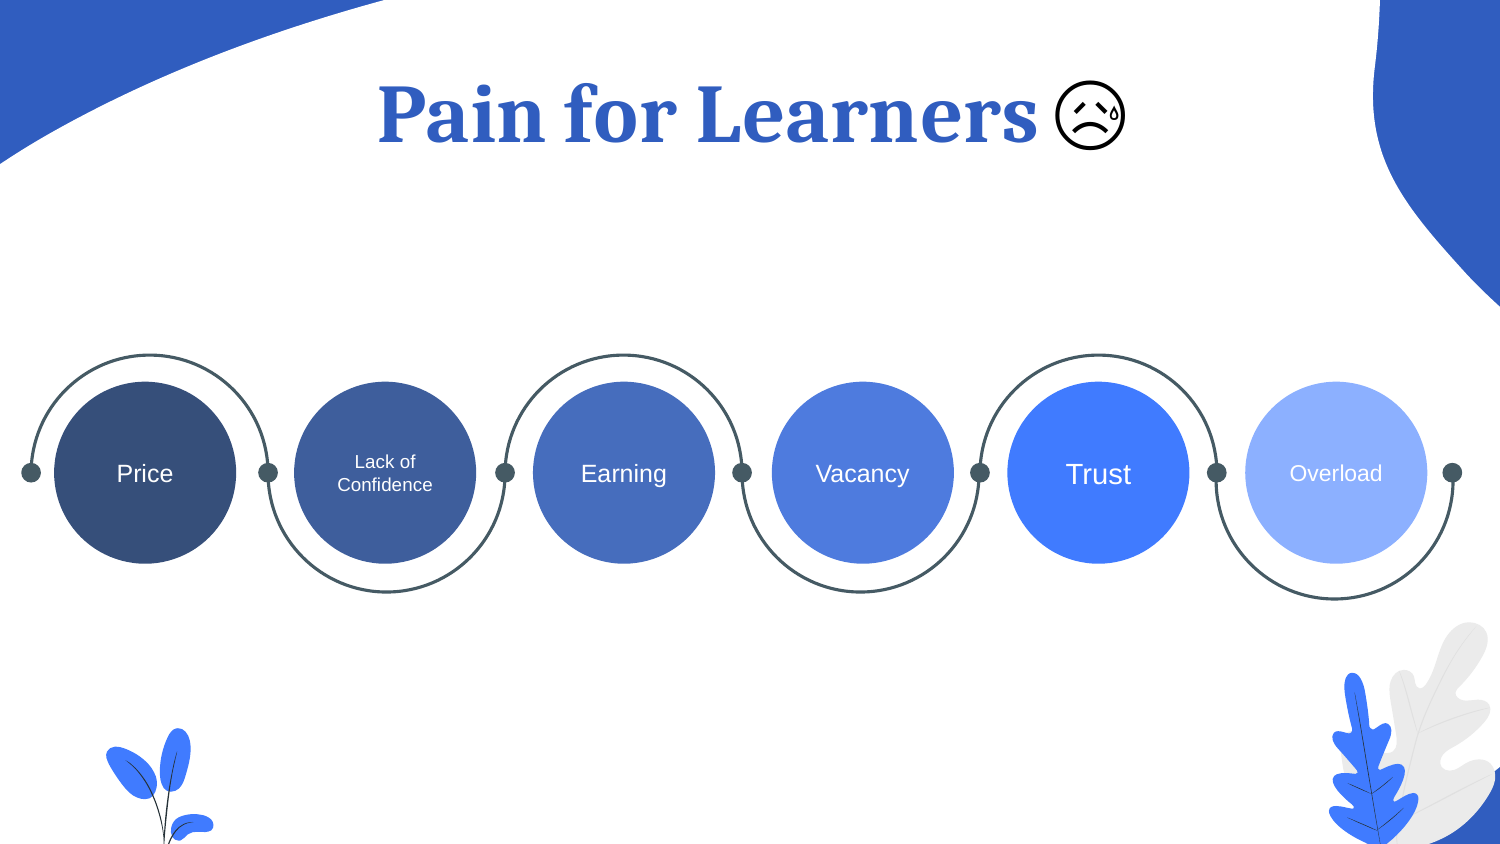

# Pain for Learners
😥

Price
Lack of Confidence
Earning
Vacancy
Trust

Overload